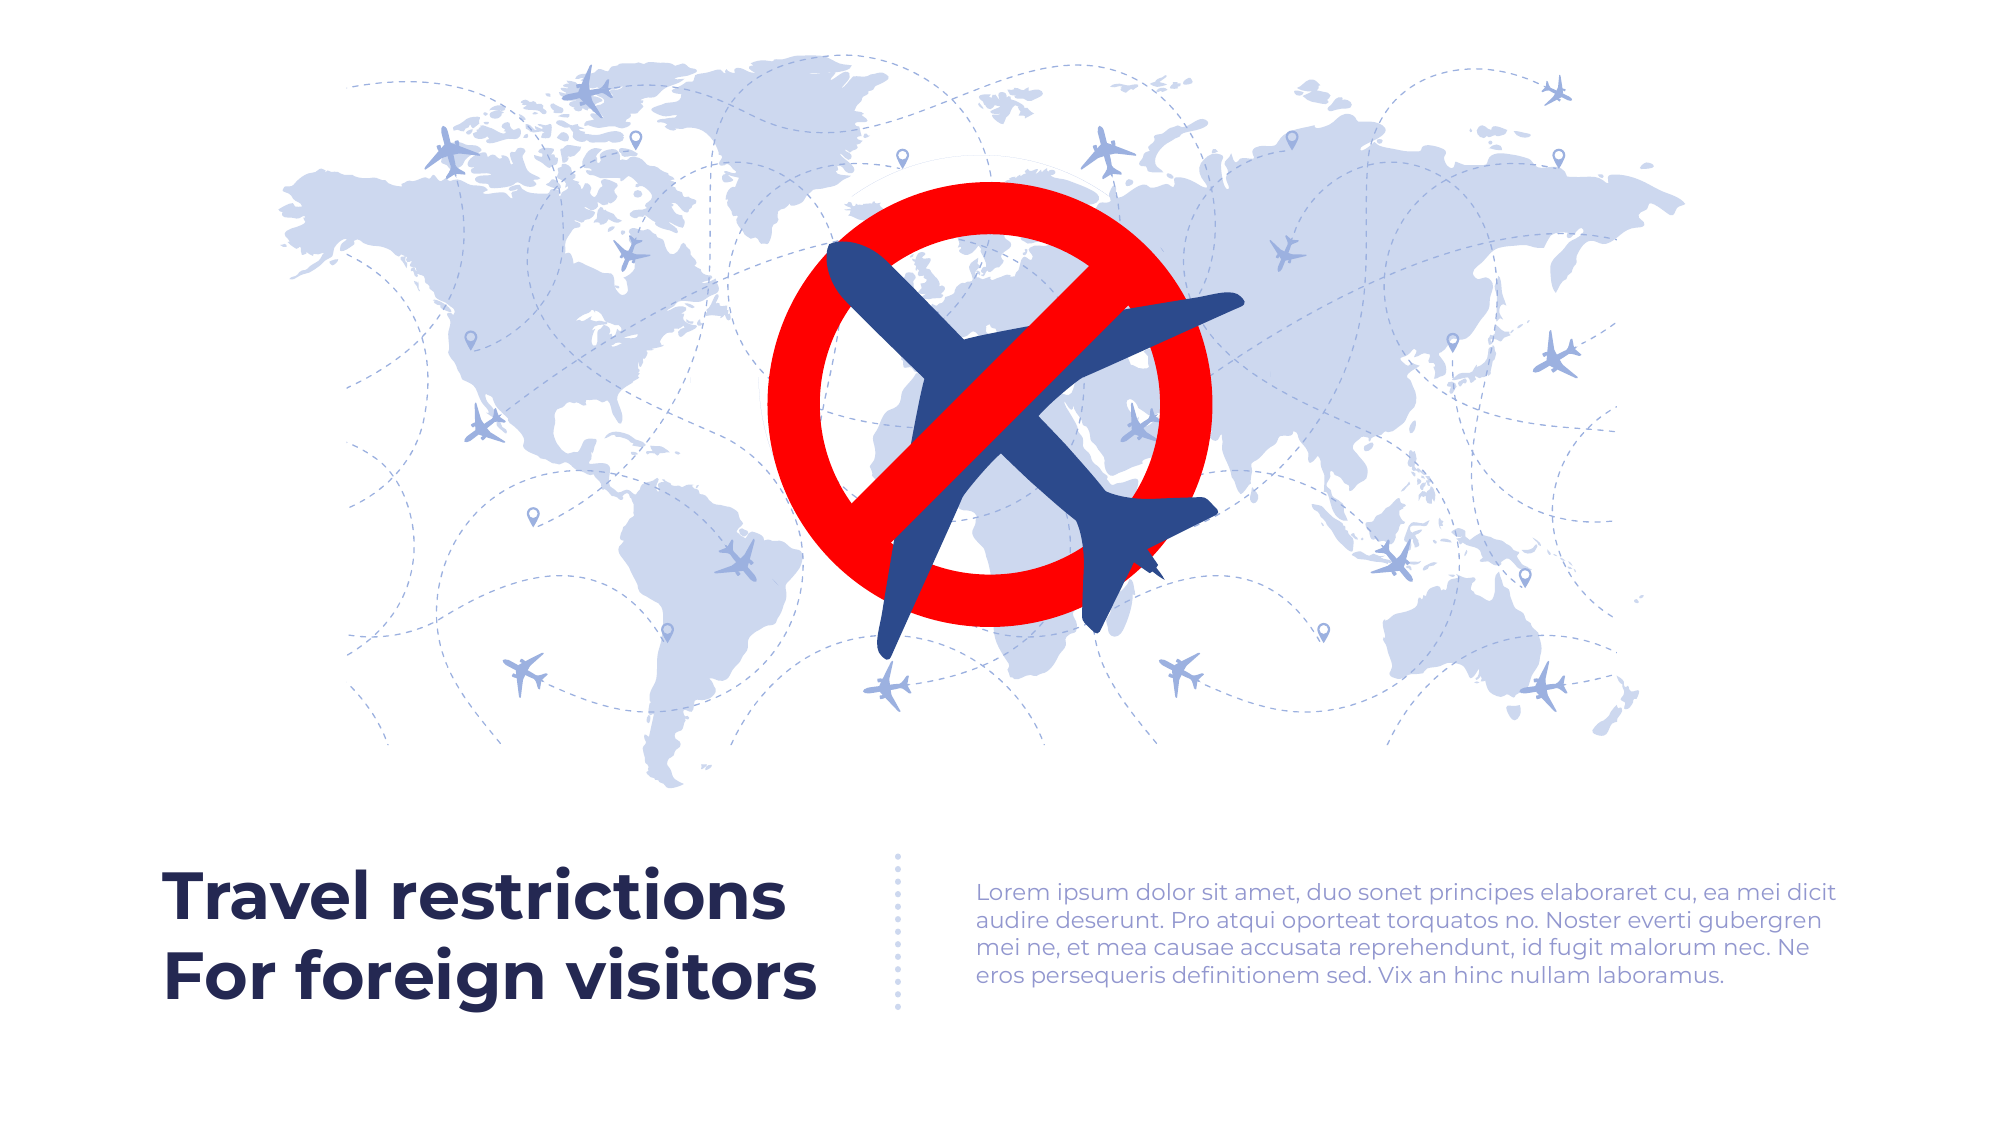

Travel restrictions
For foreign visitors
Lorem ipsum dolor sit amet, duo sonet principes elaboraret cu, ea mei dicit audire deserunt. Pro atqui oporteat torquatos no. Noster everti gubergren mei ne, et mea causae accusata reprehendunt, id fugit malorum nec. Ne eros persequeris definitionem sed. Vix an hinc nullam laboramus.